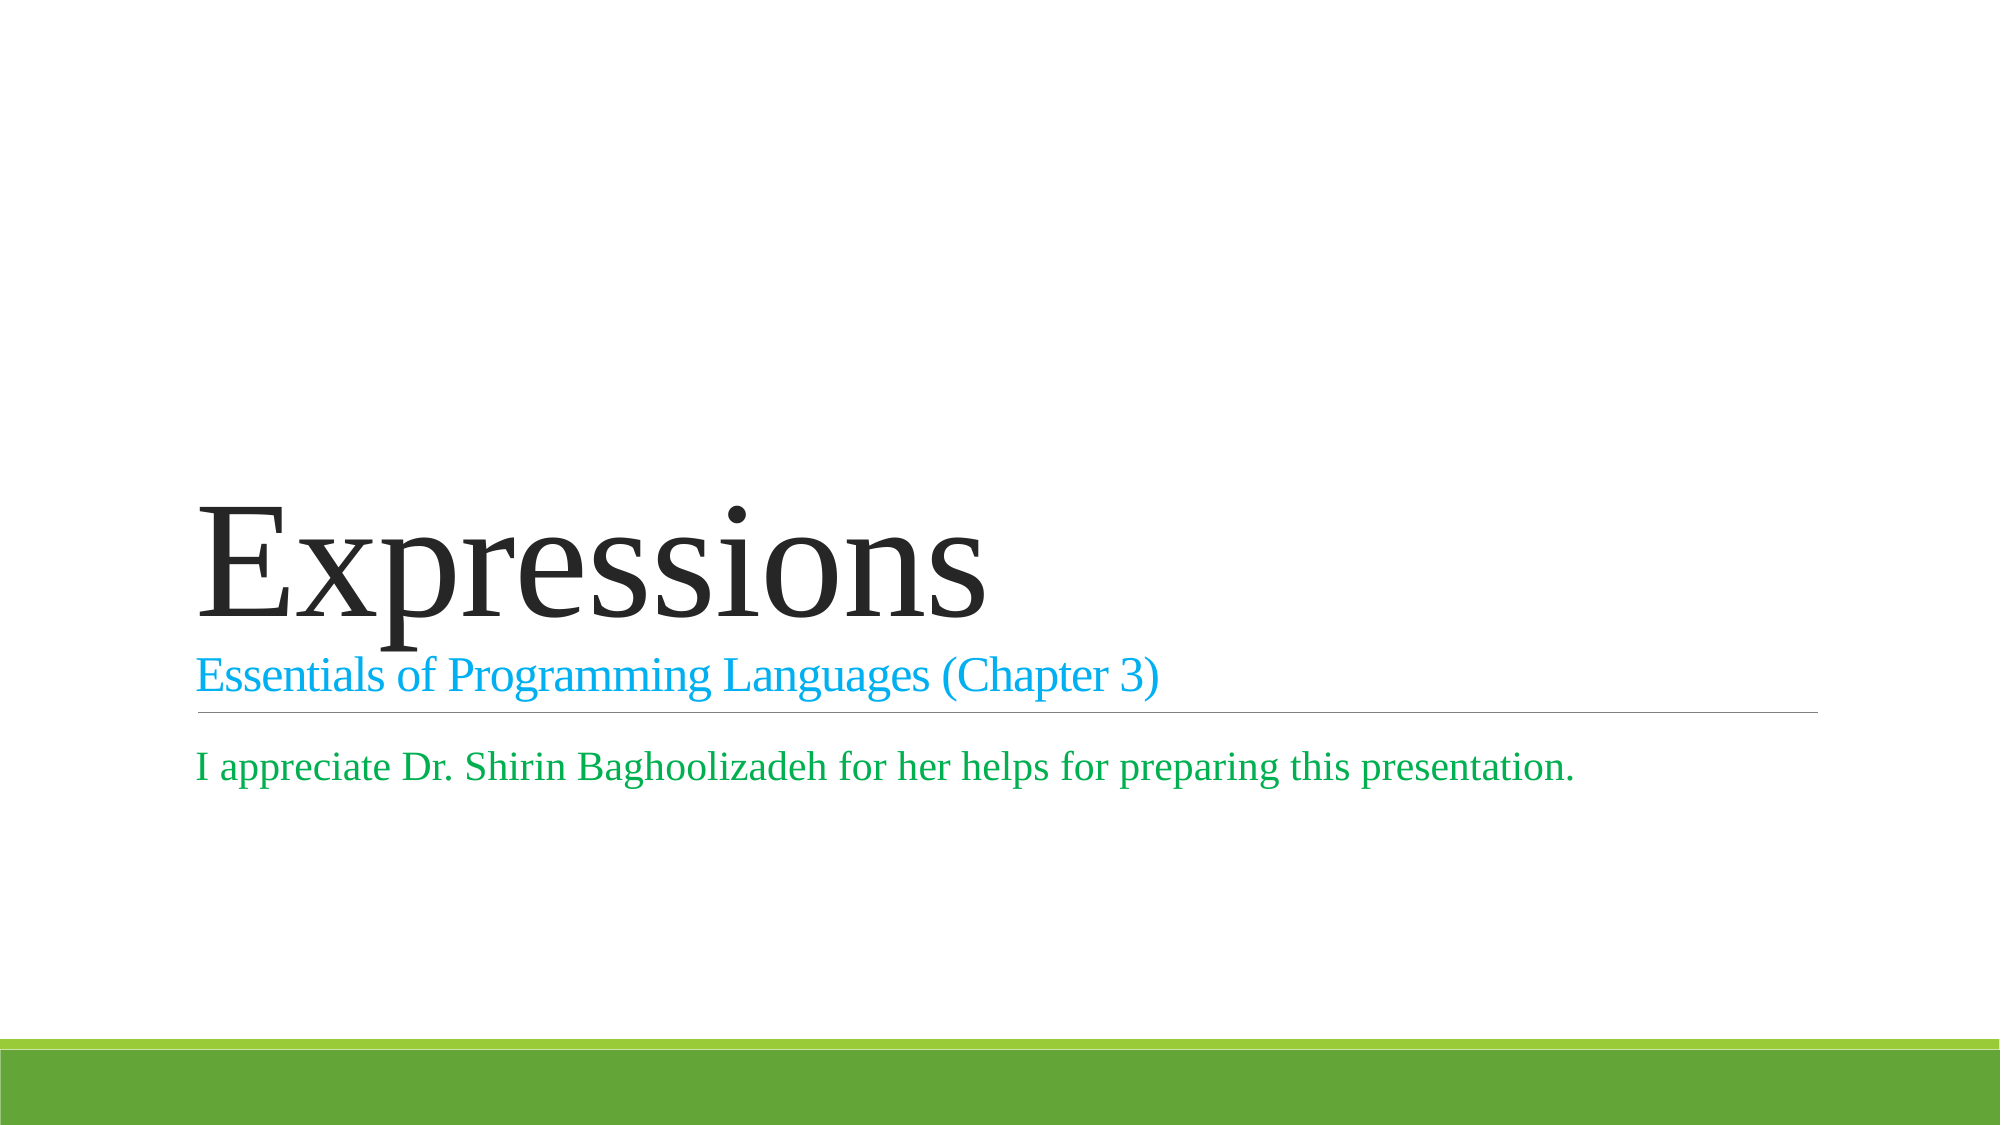

# Expressions Essentials of Programming Languages (Chapter 3)
I appreciate Dr. Shirin Baghoolizadeh for her helps for preparing this presentation.